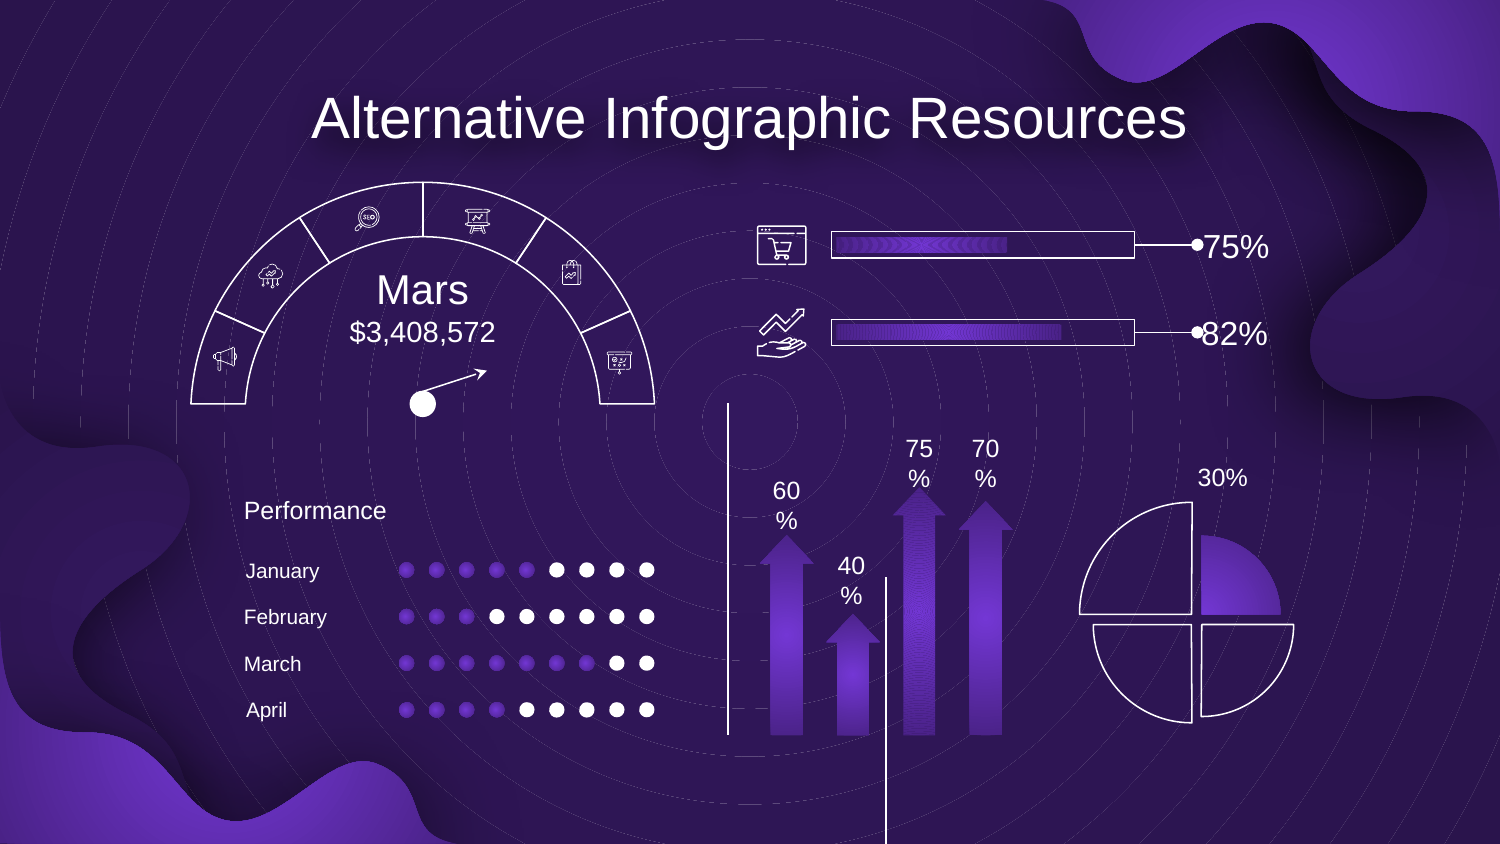

# Alternative Infographic Resources

Mars
$3,408,572

75%

82%

75%
70%
60%

40%

30%
Performance
January

February

March

April